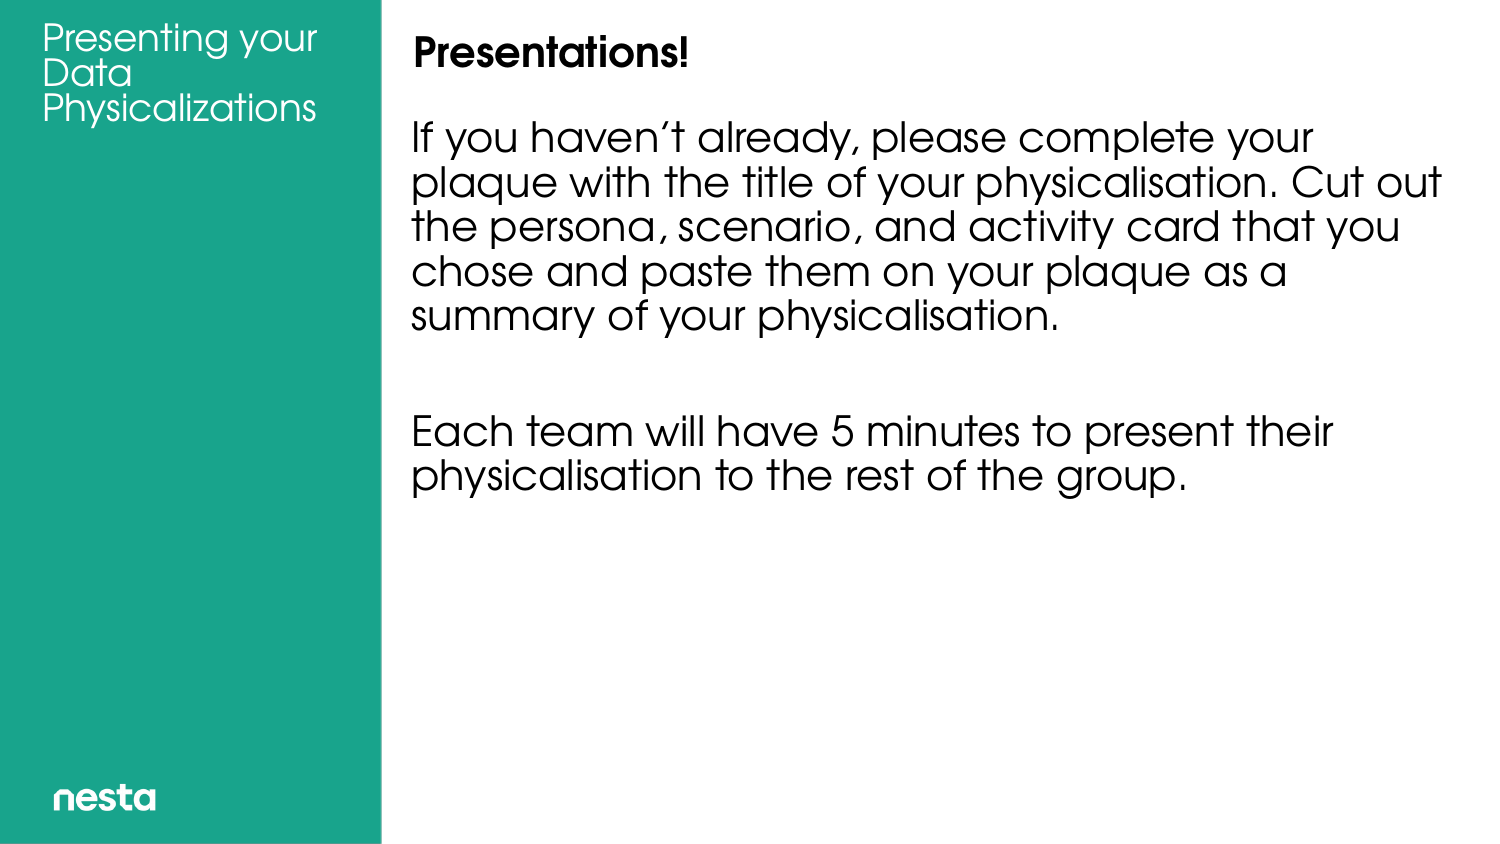

Presenting your Data Physicalizations
Presentations!
If you haven’t already, please complete your plaque with the title of your physicalisation. Cut out the persona, scenario, and activity card that you chose and paste them on your plaque as a summary of your physicalisation.

Each team will have 5 minutes to present their physicalisation to the rest of the group.